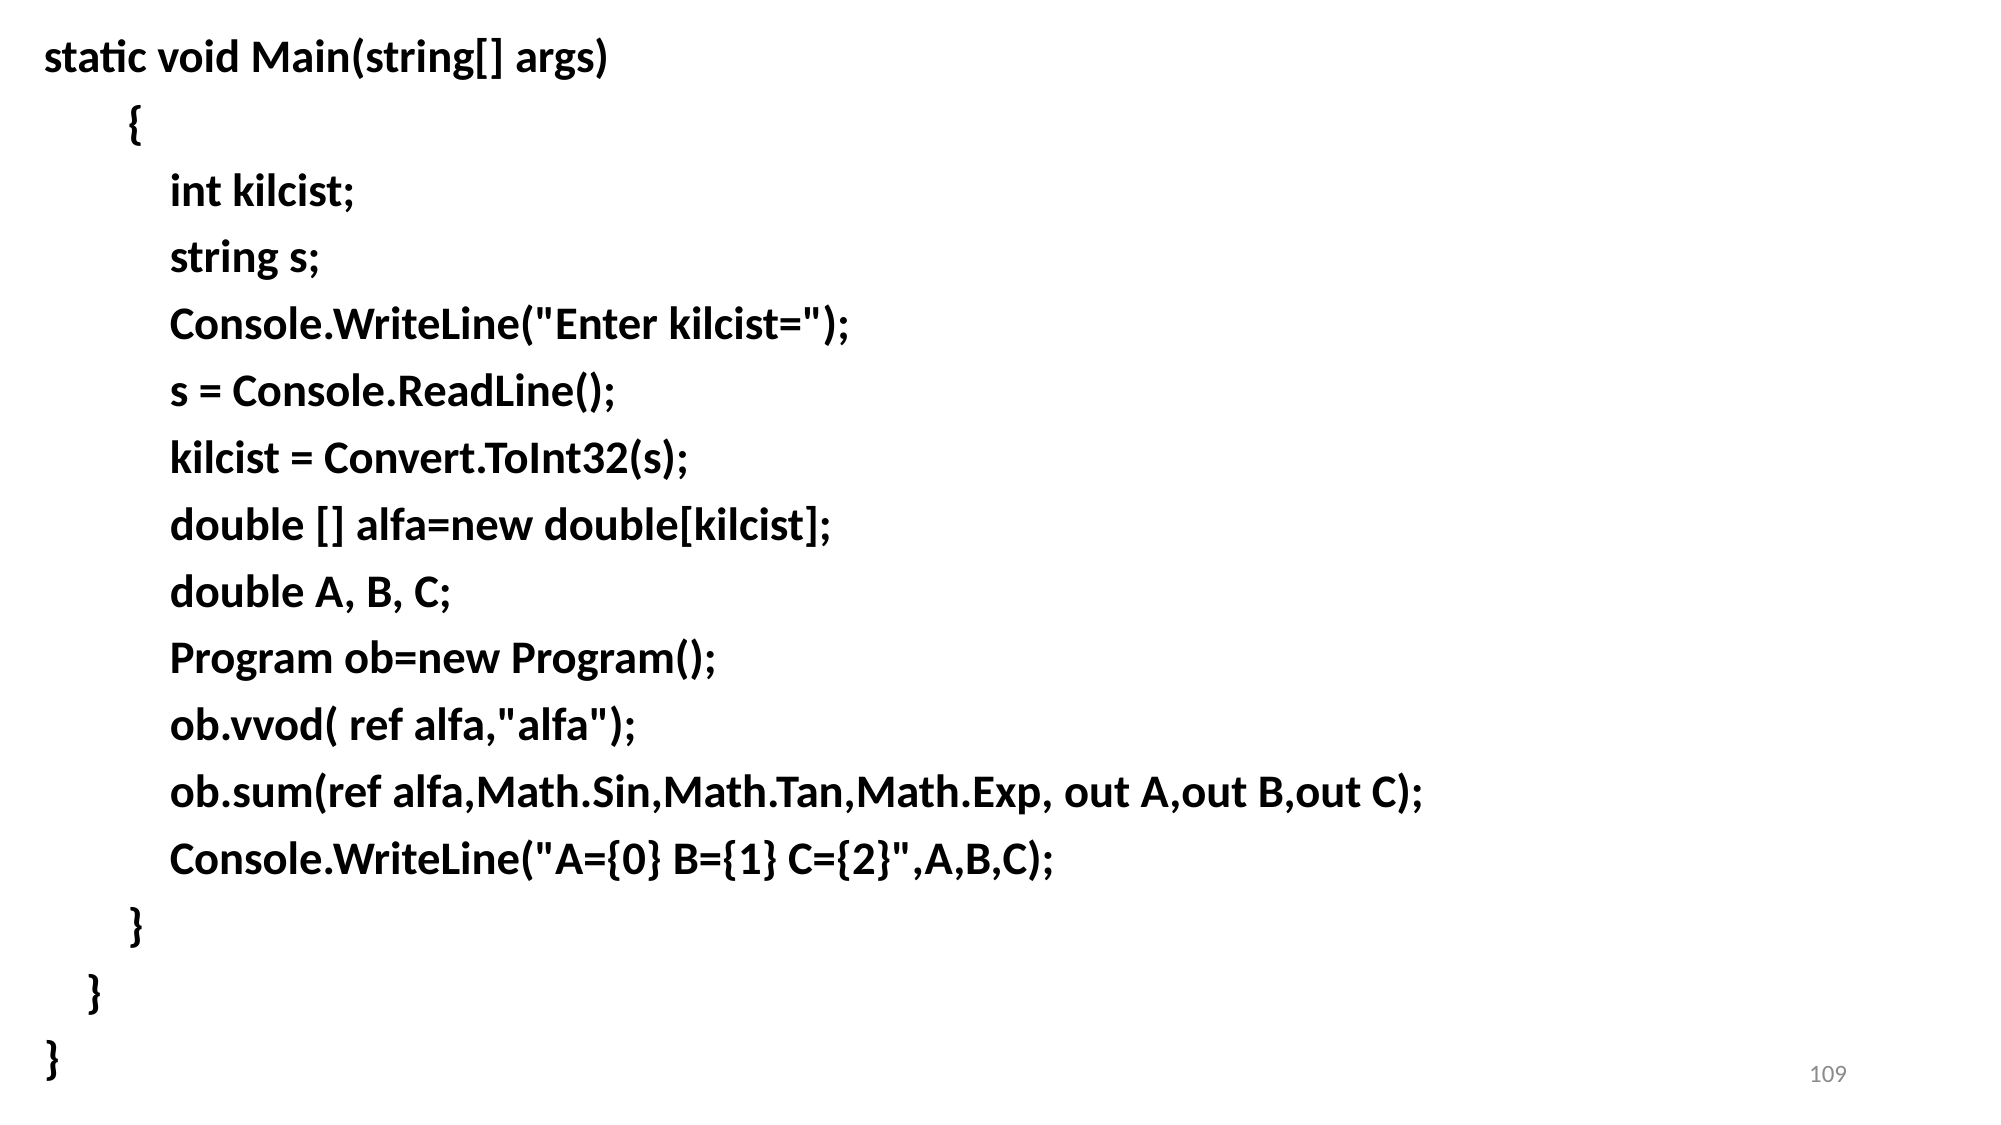

static void Main(string[] args)
        {
            int kilcist;
            string s;
            Console.WriteLine("Enter kilcist=");
            s = Console.ReadLine();
            kilcist = Convert.ToInt32(s);
            double [] alfa=new double[kilcist];
            double A, B, C;
            Program ob=new Program();
            ob.vvod( ref alfa,"alfa");
            ob.sum(ref alfa,Math.Sin,Math.Tan,Math.Exp, out A,out B,out C);
            Console.WriteLine("A={0} B={1} C={2}",A,B,C);
        }
    }
}
109